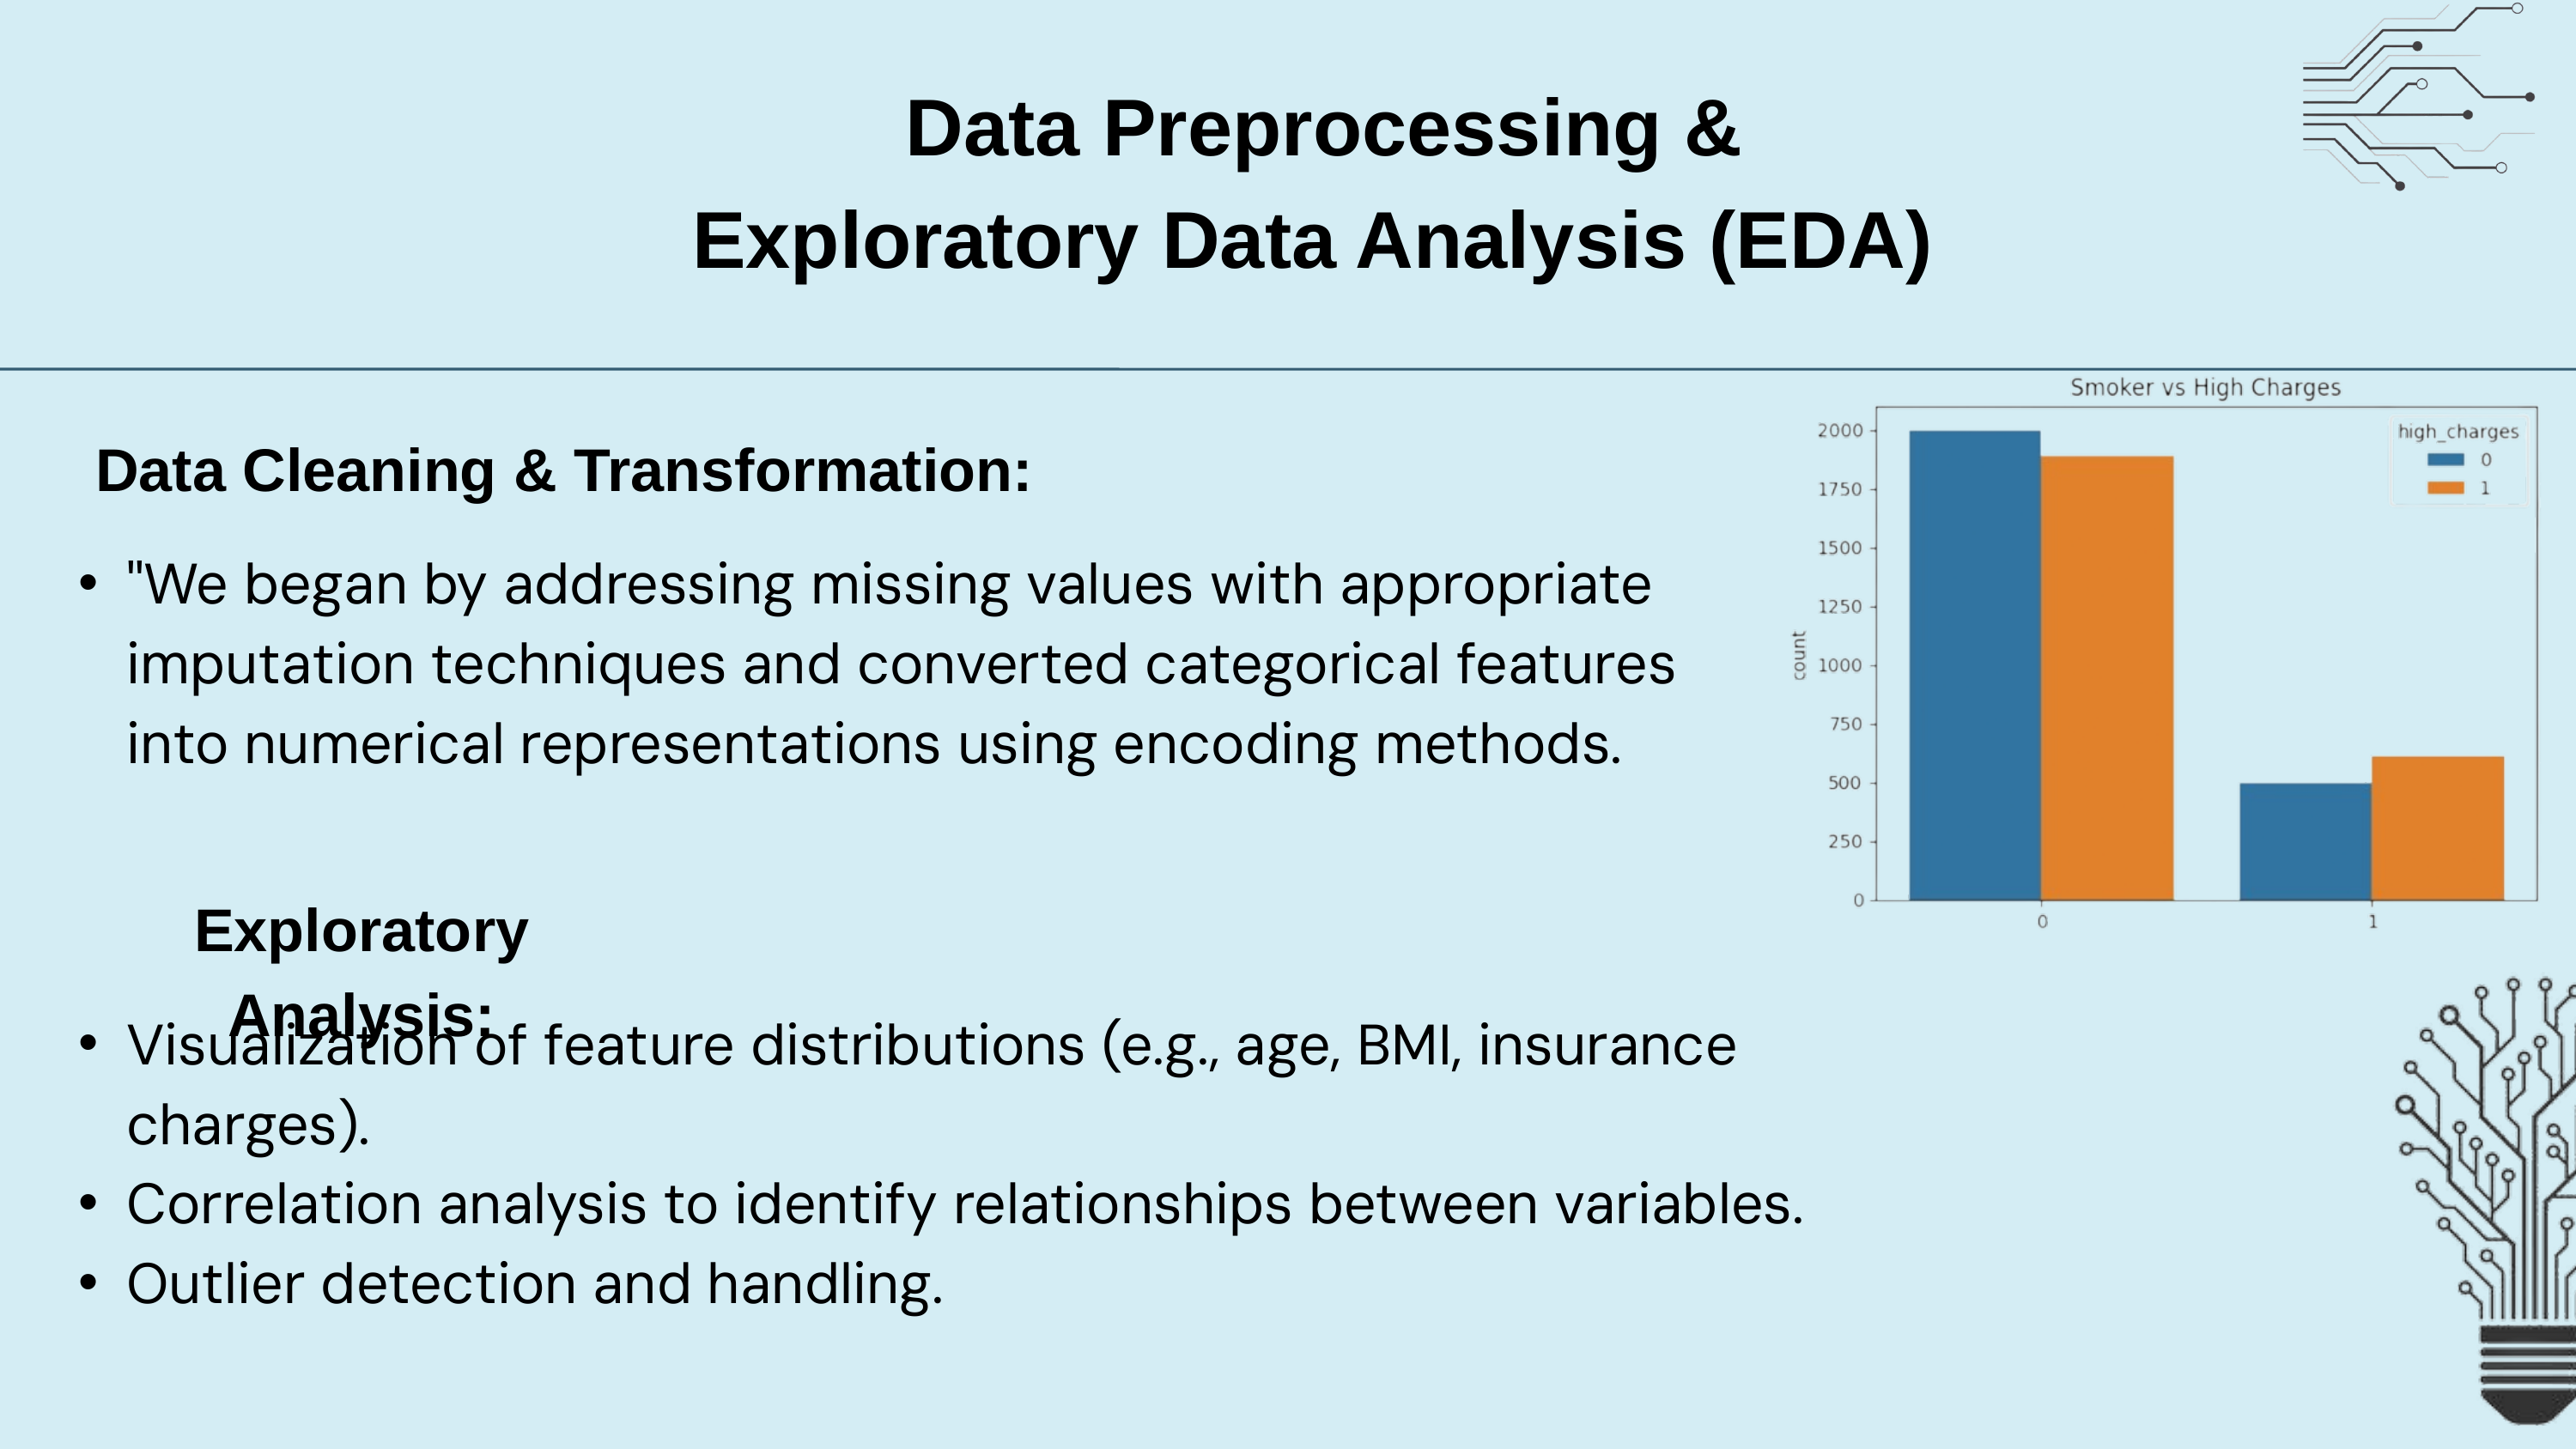

Data Preprocessing & Exploratory Data Analysis (EDA)

Data Cleaning & Transformation:
"We began by addressing missing values with appropriate imputation techniques and converted categorical features into numerical representations using encoding methods.

Exploratory Analysis:
Visualization of feature distributions (e.g., age, BMI, insurance charges).
Correlation analysis to identify relationships between variables.
Outlier detection and handling.